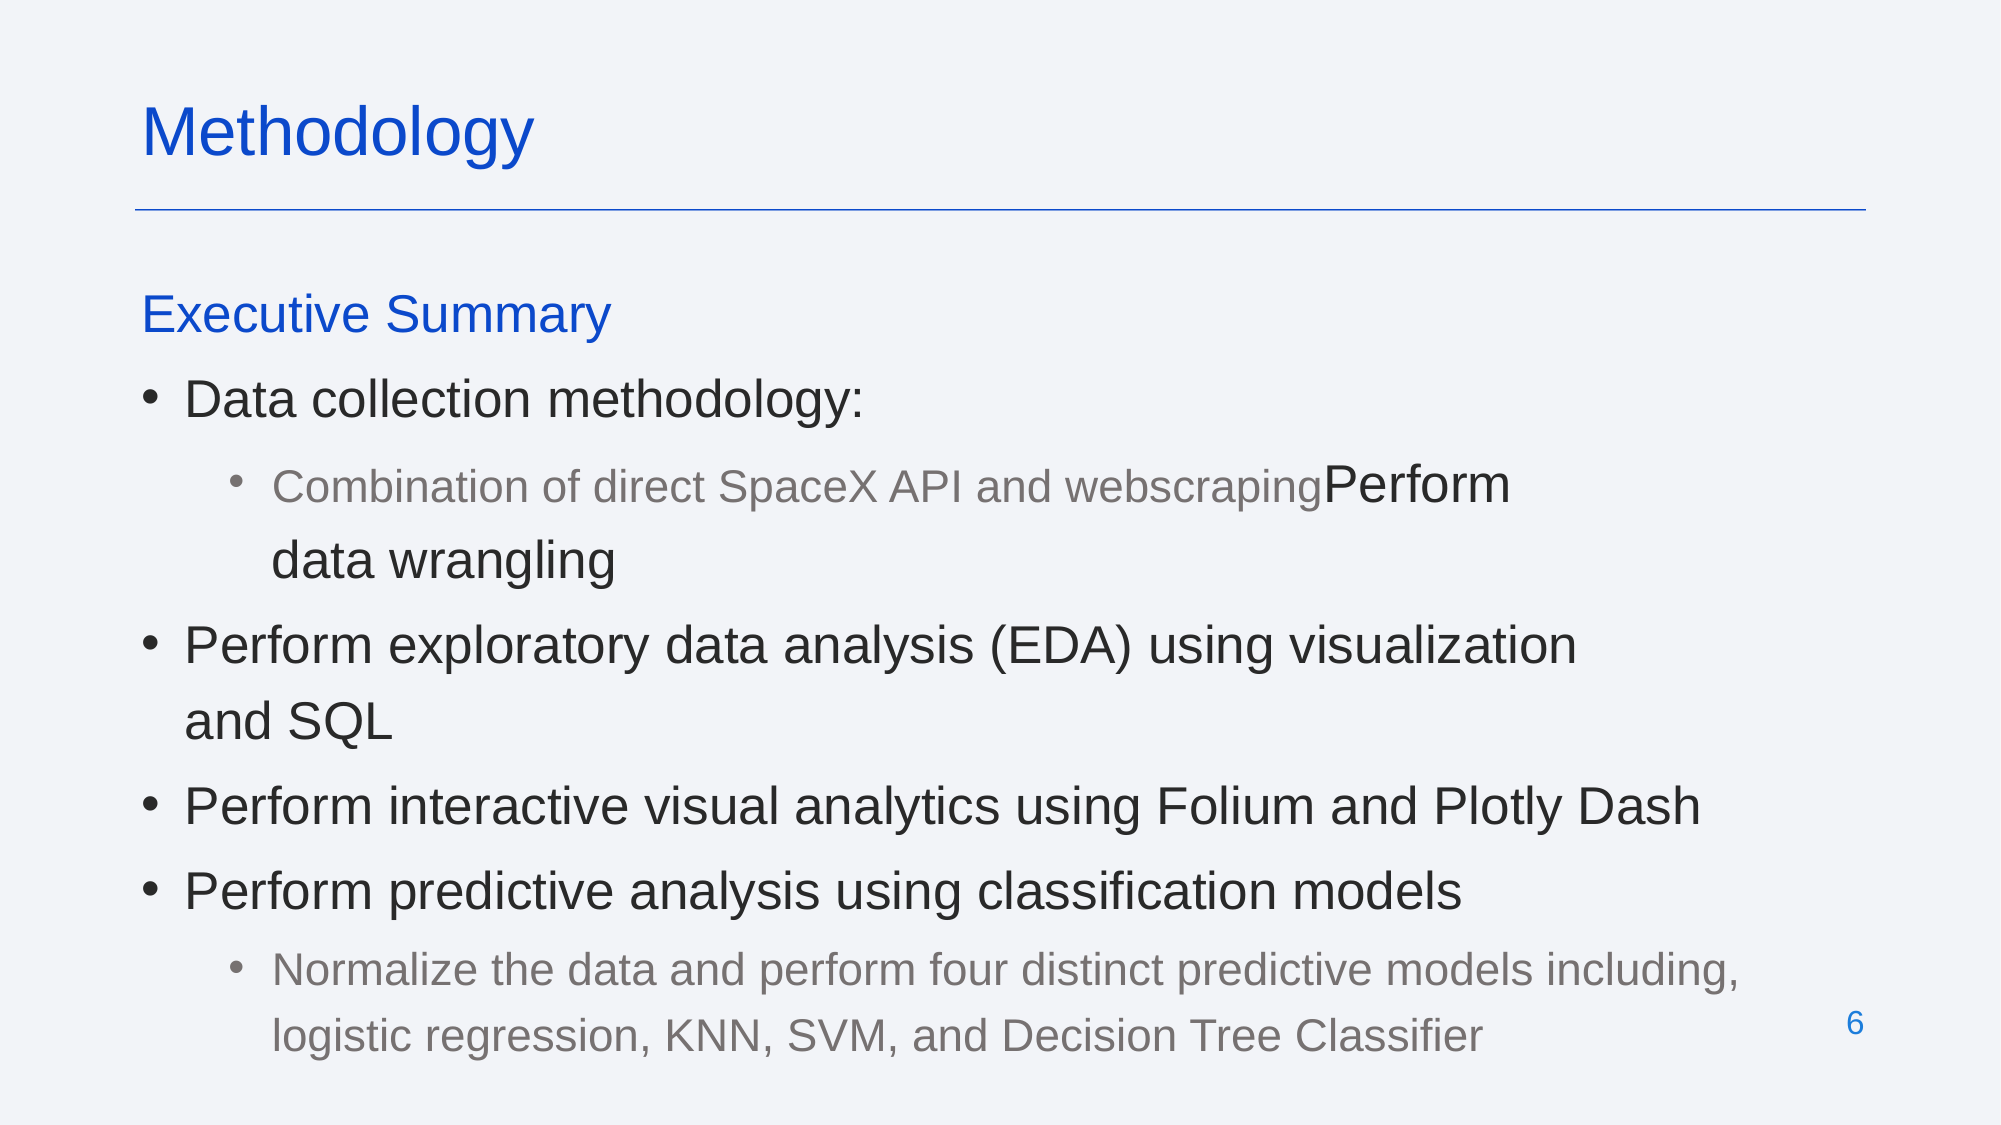

Methodology
Executive Summary
Data collection methodology:
Combination of direct SpaceX API and webscrapingPerform data wrangling
Perform exploratory data analysis (EDA) using visualization and SQL
Perform interactive visual analytics using Folium and Plotly Dash
Perform predictive analysis using classification models
Normalize the data and perform four distinct predictive models including, logistic regression, KNN, SVM, and Decision Tree Classifier

6